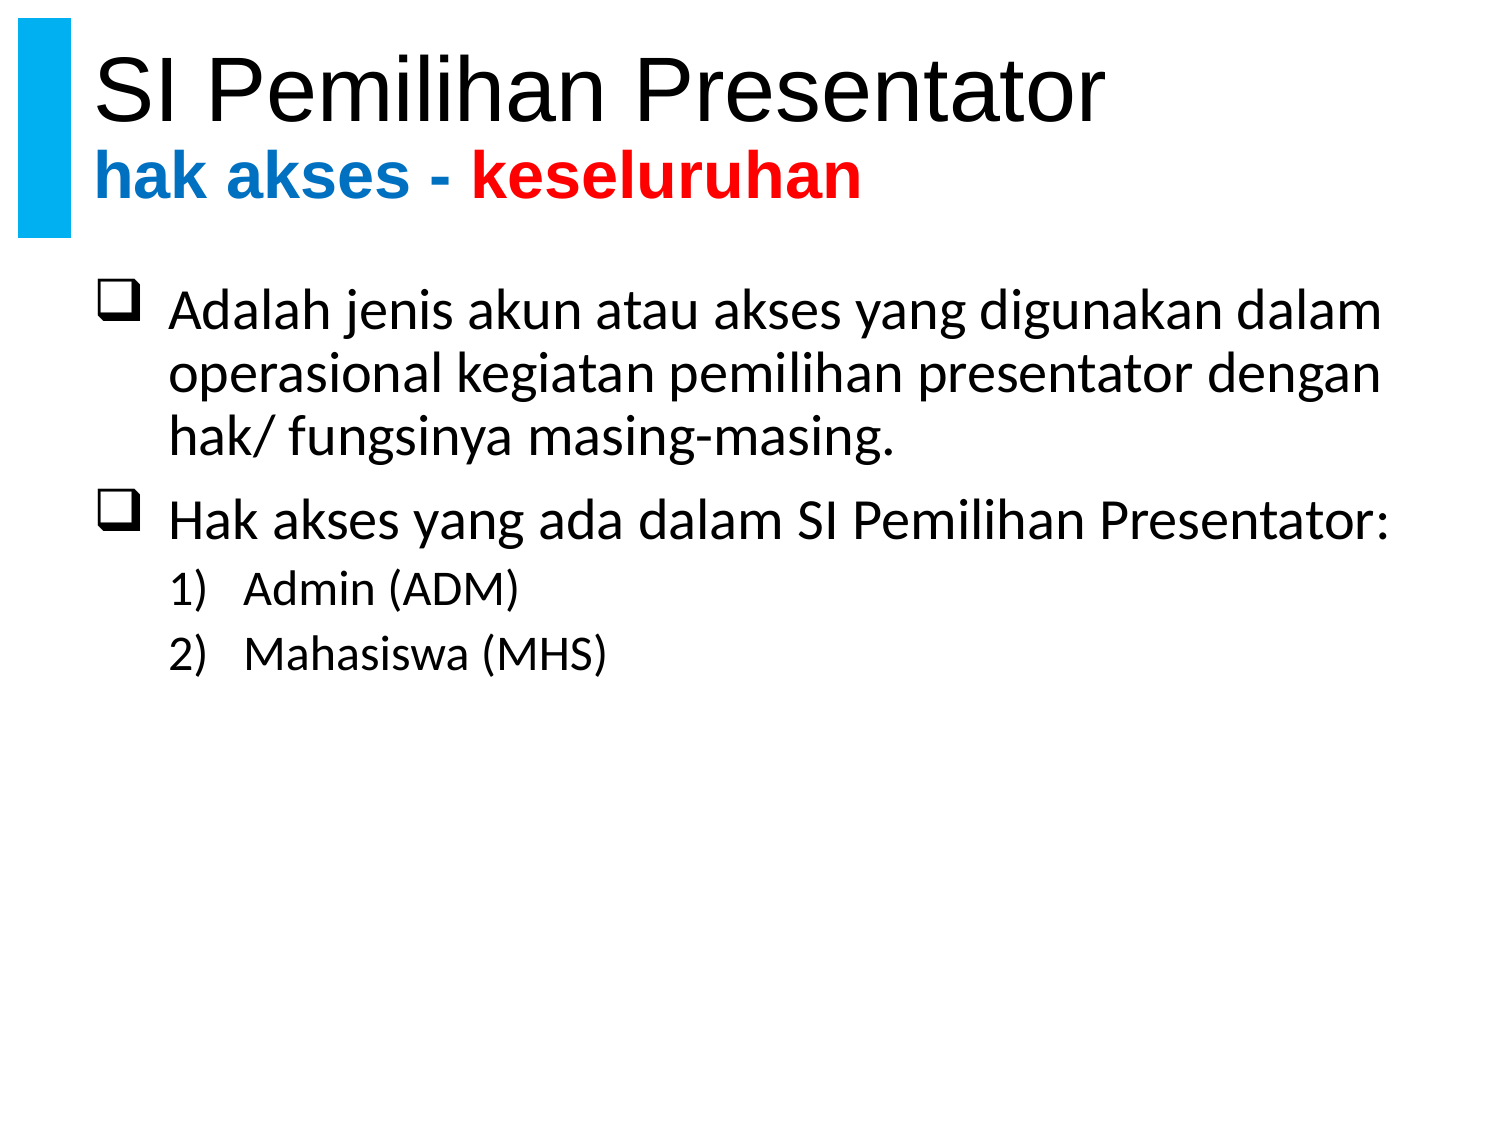

# SI Pemilihan Presentator hak akses - keseluruhan
Adalah jenis akun atau akses yang digunakan dalam operasional kegiatan pemilihan presentator dengan hak/ fungsinya masing-masing.
Hak akses yang ada dalam SI Pemilihan Presentator:
Admin (ADM)
Mahasiswa (MHS)